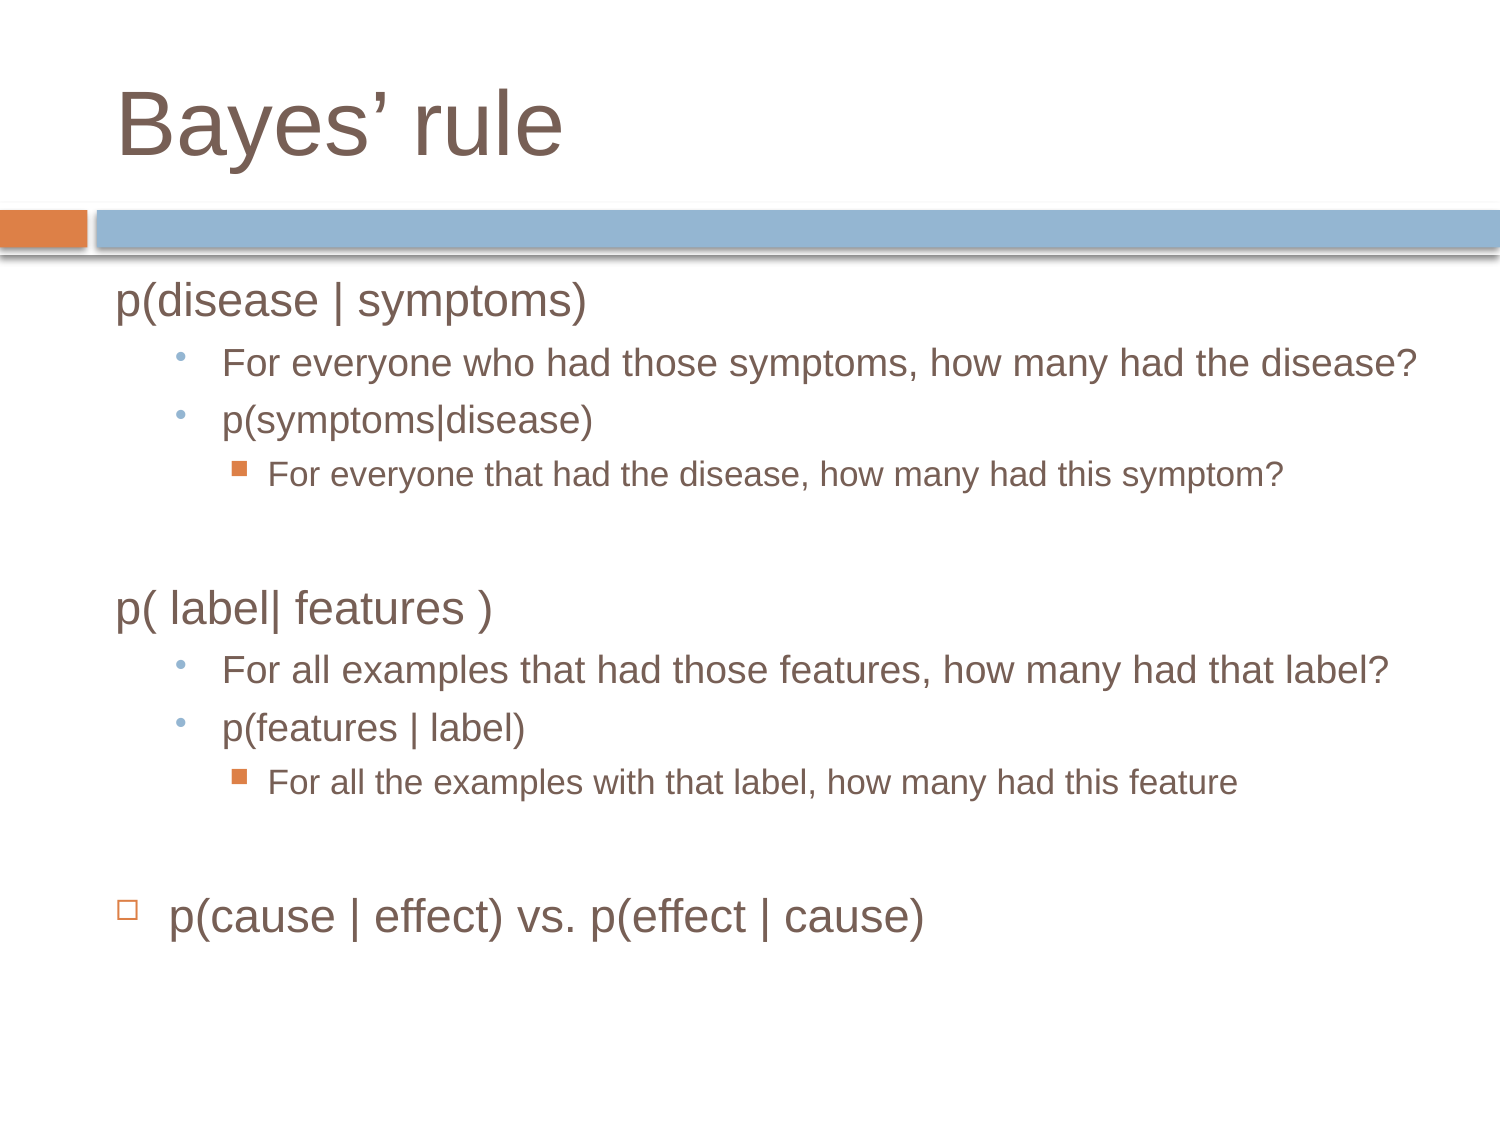

# Bayes’ rule
p(disease | symptoms)
For everyone who had those symptoms, how many had the disease?
p(symptoms|disease)
For everyone that had the disease, how many had this symptom?

p( label| features )
For all examples that had those features, how many had that label?
p(features | label)
For all the examples with that label, how many had this feature

p(cause | effect) vs. p(effect | cause)